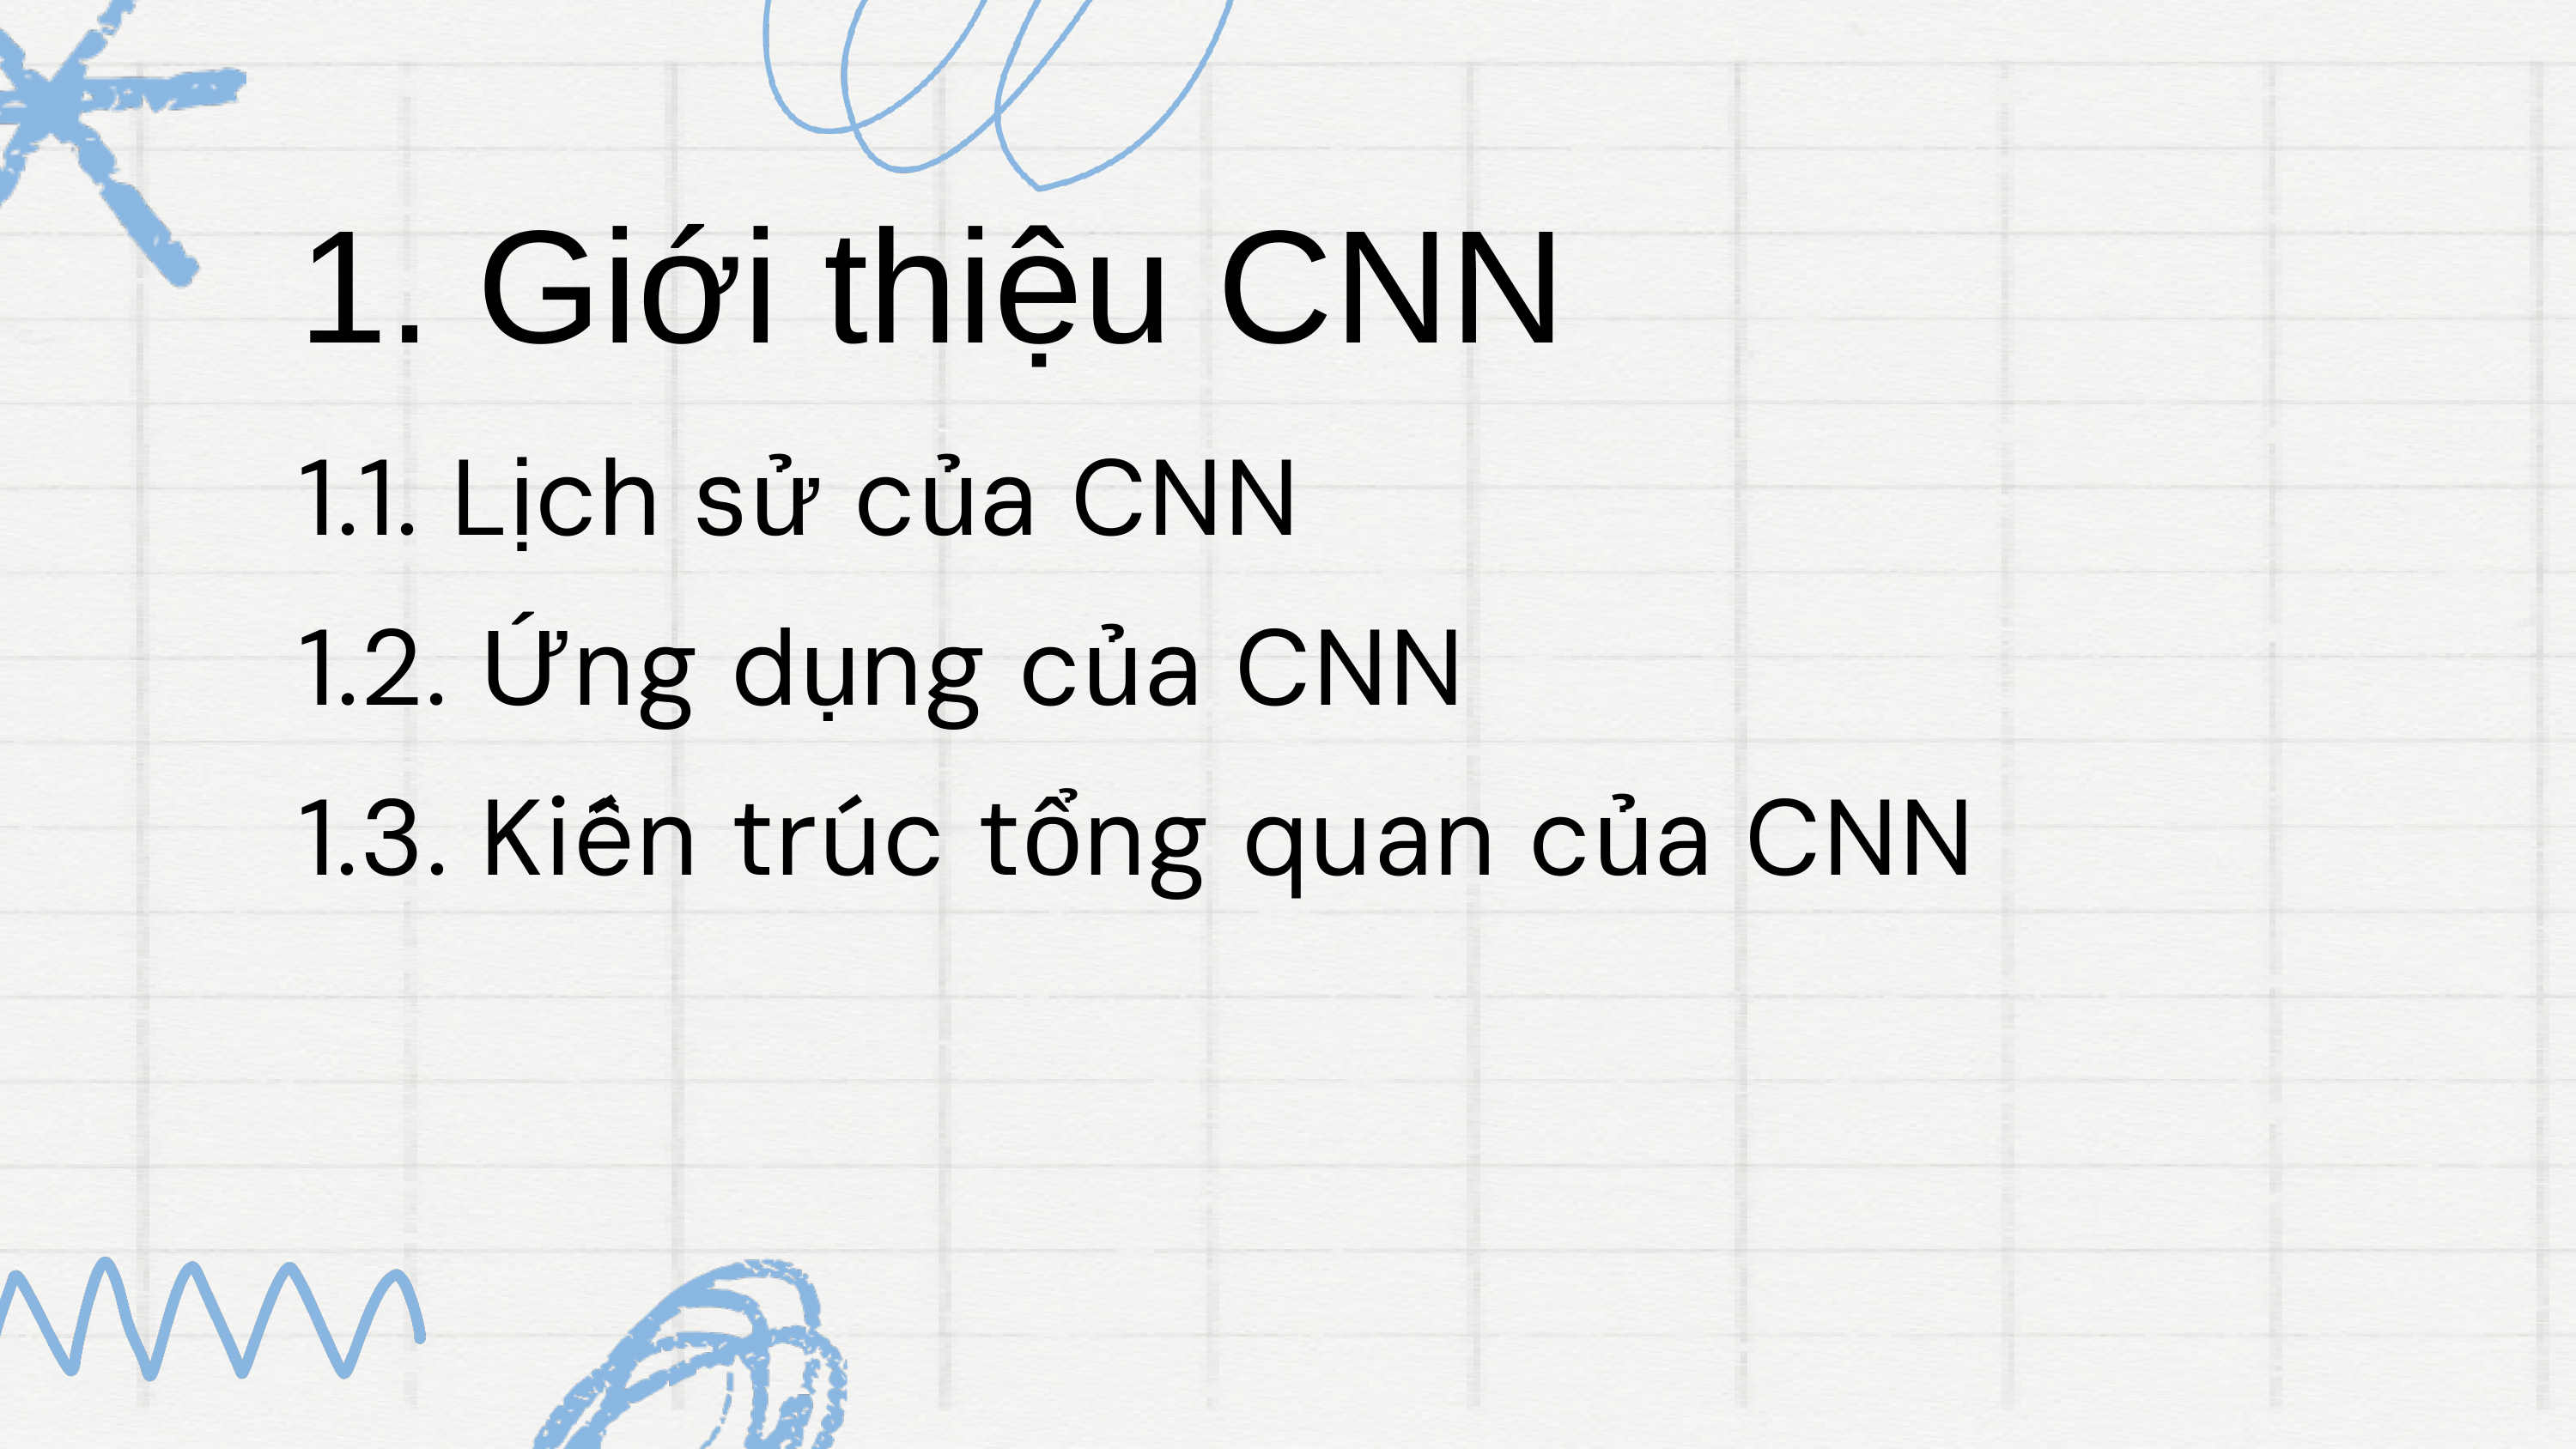

1. Giới thiệu CNN
1.1. Lịch sử của CNN
1.2. Ứng dụng của CNN
1.3. Kiến trúc tổng quan của CNN